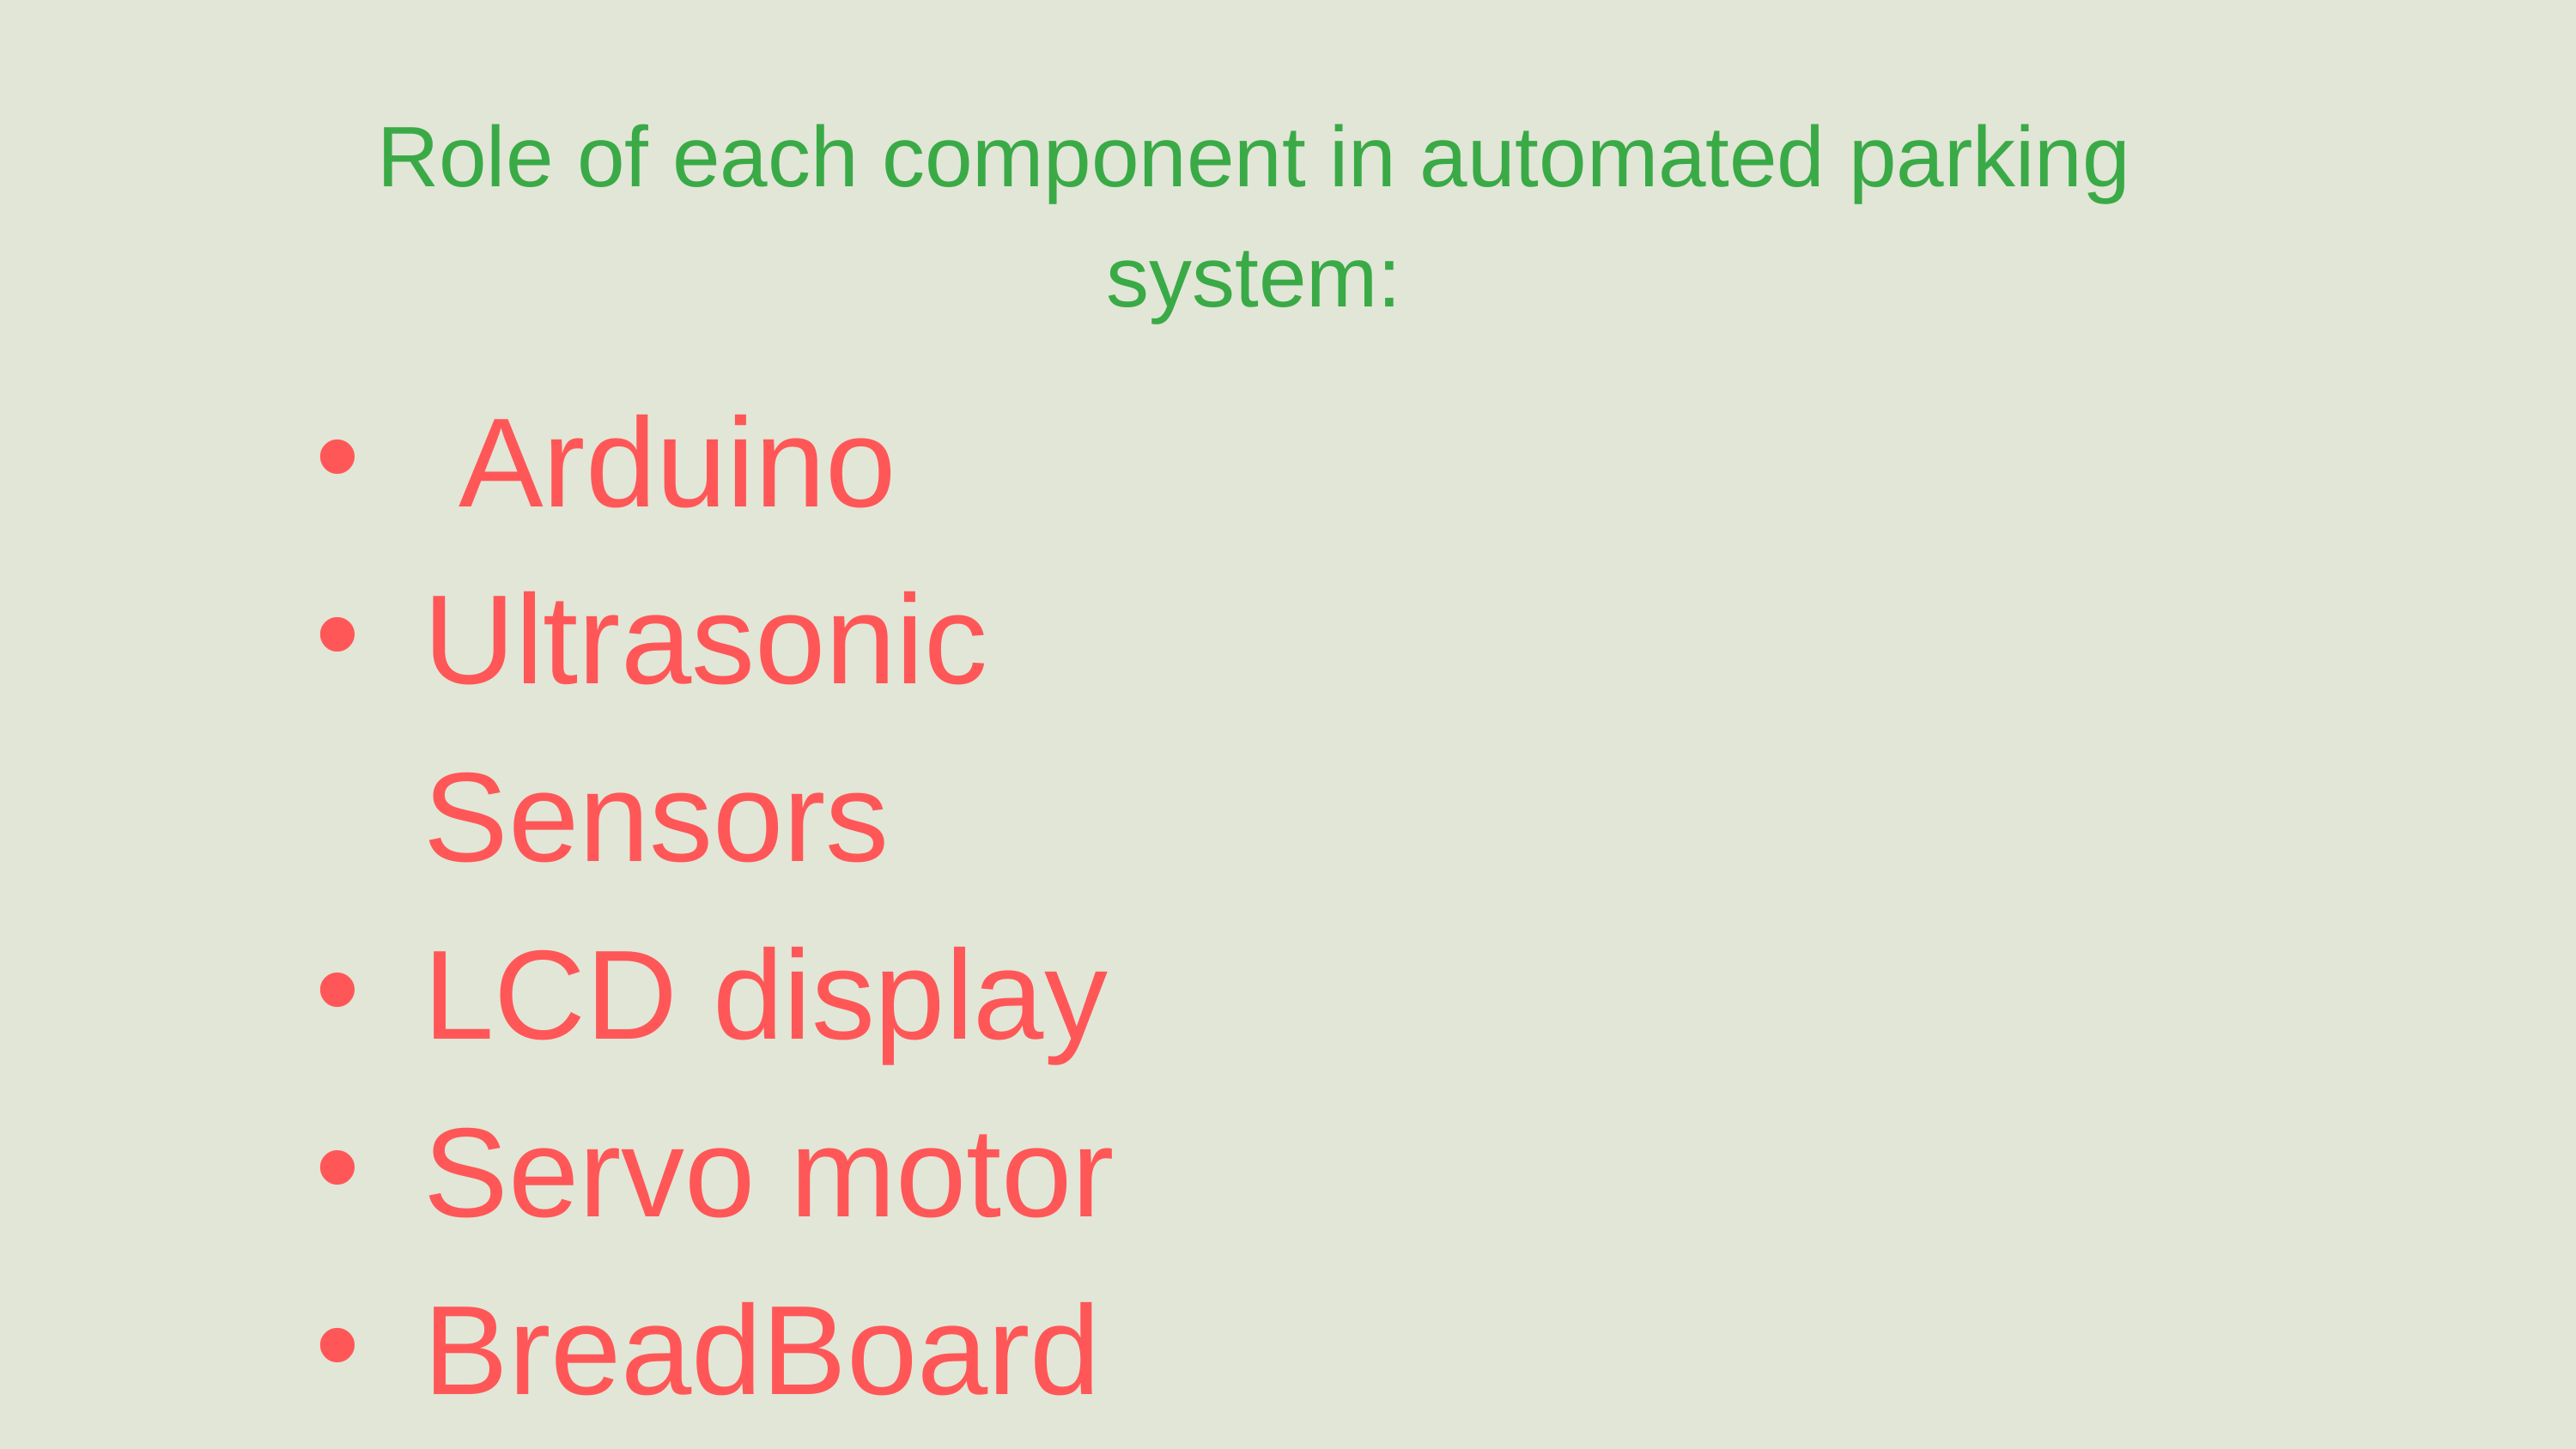

Role of each component in automated parking system:

 Arduino
Ultrasonic Sensors
LCD display
Servo motor
BreadBoard